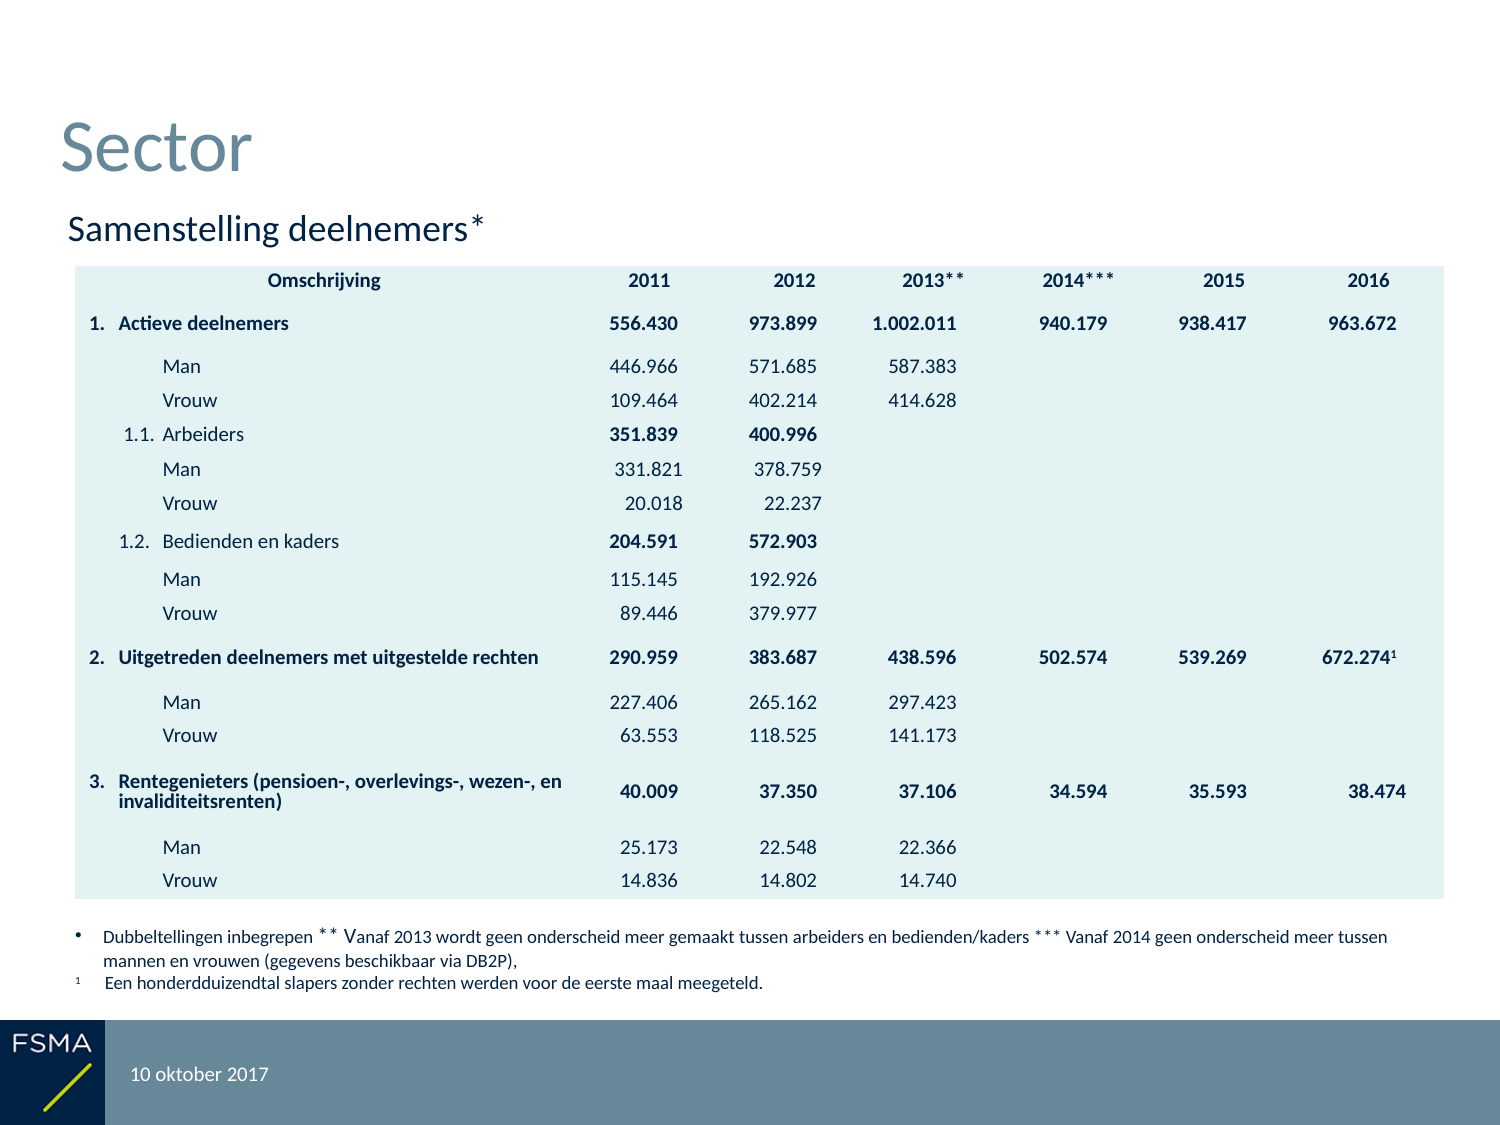

# Sector
Samenstelling deelnemers*
| Omschrijving | 2011 | 2012 | 2013\*\* | 2014\*\*\* | 2015 | 2016 |
| --- | --- | --- | --- | --- | --- | --- |
| 1. Actieve deelnemers | 556.430 | 973.899 | 1.002.011 | 940.179 | 938.417 | 963.672 |
| Man | 446.966 | 571.685 | 587.383 |  |  |  |
| Vrouw | 109.464 | 402.214 | 414.628 |  |  |  |
| 1.1. Arbeiders | 351.839 | 400.996 |  |  |  |  |
| Man | 331.821 | 378.759 |  |  |  |  |
| Vrouw | 20.018 | 22.237 |  |  |  |  |
| 1.2. Bedienden en kaders | 204.591 | 572.903 |  |  |  |  |
| Man | 115.145 | 192.926 |  |  |  |  |
| Vrouw | 89.446 | 379.977 |  |  |  |  |
| 2. Uitgetreden deelnemers met uitgestelde rechten | 290.959 | 383.687 | 438.596 | 502.574 | 539.269 | 672.2741 |
| Man | 227.406 | 265.162 | 297.423 |  |  |  |
| Vrouw | 63.553 | 118.525 | 141.173 |  |  |  |
| 3. Rentegenieters (pensioen-, overlevings-, wezen-, en invaliditeitsrenten) | 40.009 | 37.350 | 37.106 | 34.594 | 35.593 | 38.474 |
| Man | 25.173 | 22.548 | 22.366 |  |  |  |
| Vrouw | 14.836 | 14.802 | 14.740 |  |  |  |
Dubbeltellingen inbegrepen ** Vanaf 2013 wordt geen onderscheid meer gemaakt tussen arbeiders en bedienden/kaders *** Vanaf 2014 geen onderscheid meer tussen mannen en vrouwen (gegevens beschikbaar via DB2P),
1	Een honderdduizendtal slapers zonder rechten werden voor de eerste maal meegeteld.
10 oktober 2017
Rapportering over het boekjaar 2016
12